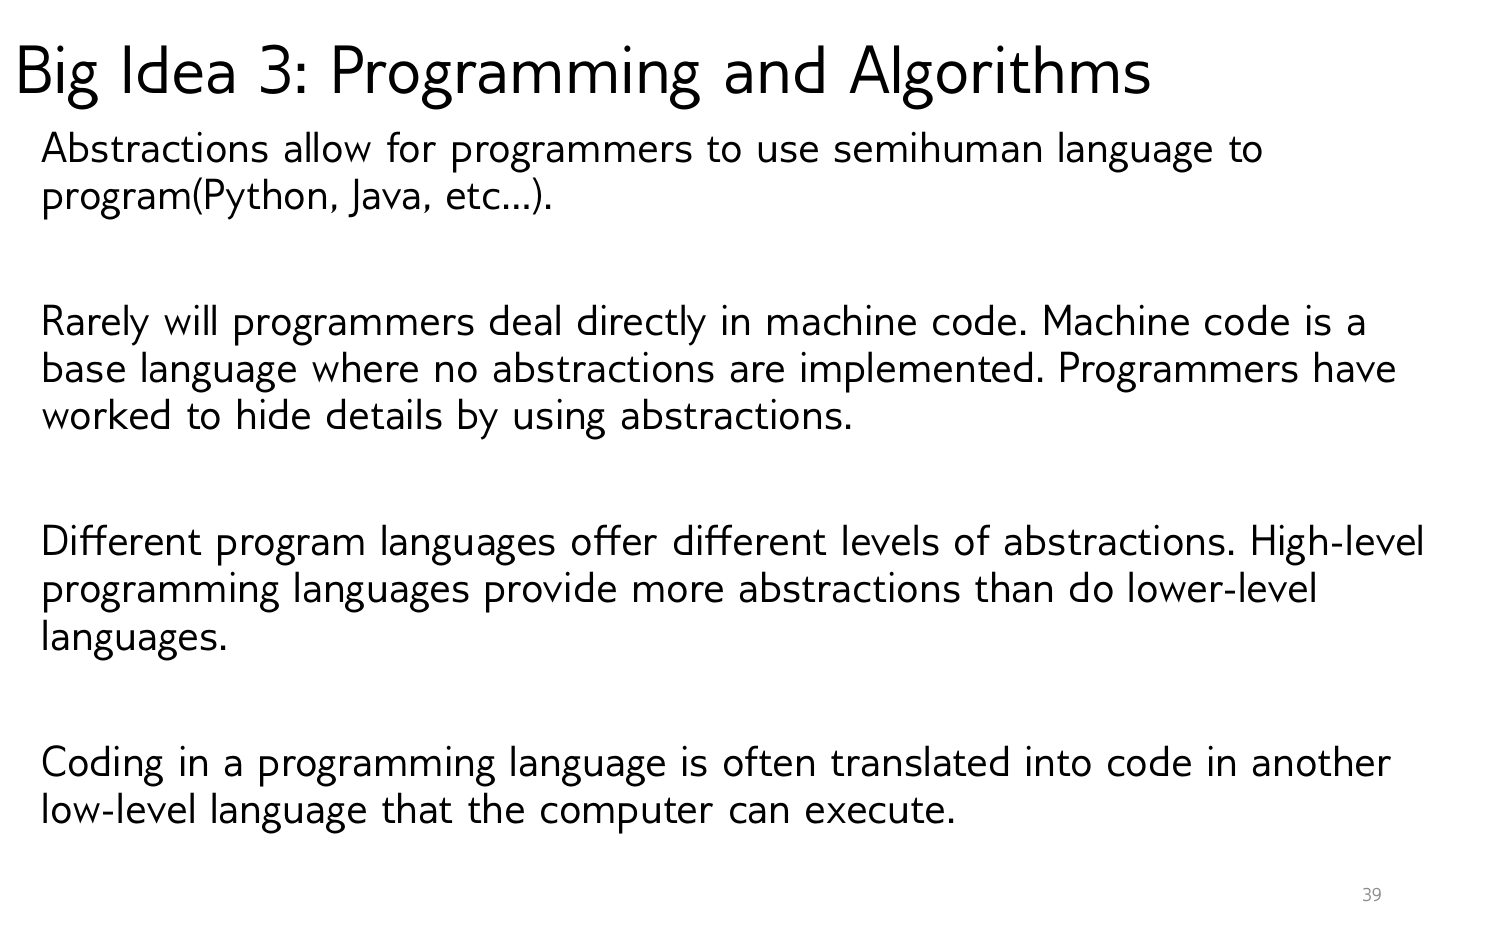

# Big Idea 3: Programming and Algorithms
﻿Abstractions allow for programmers to use semihuman language to program(Python, Java, etc…).

﻿Rarely will programmers deal directly in machine code. Machine code is a base language where no abstractions are implemented. Programmers have worked to hide details by using abstractions.

﻿Different program languages offer different levels of abstractions. High-level programming languages provide more abstractions than do lower-level languages.

Coding in a programming language is often translated into code in another low-level language that the computer can execute.

39